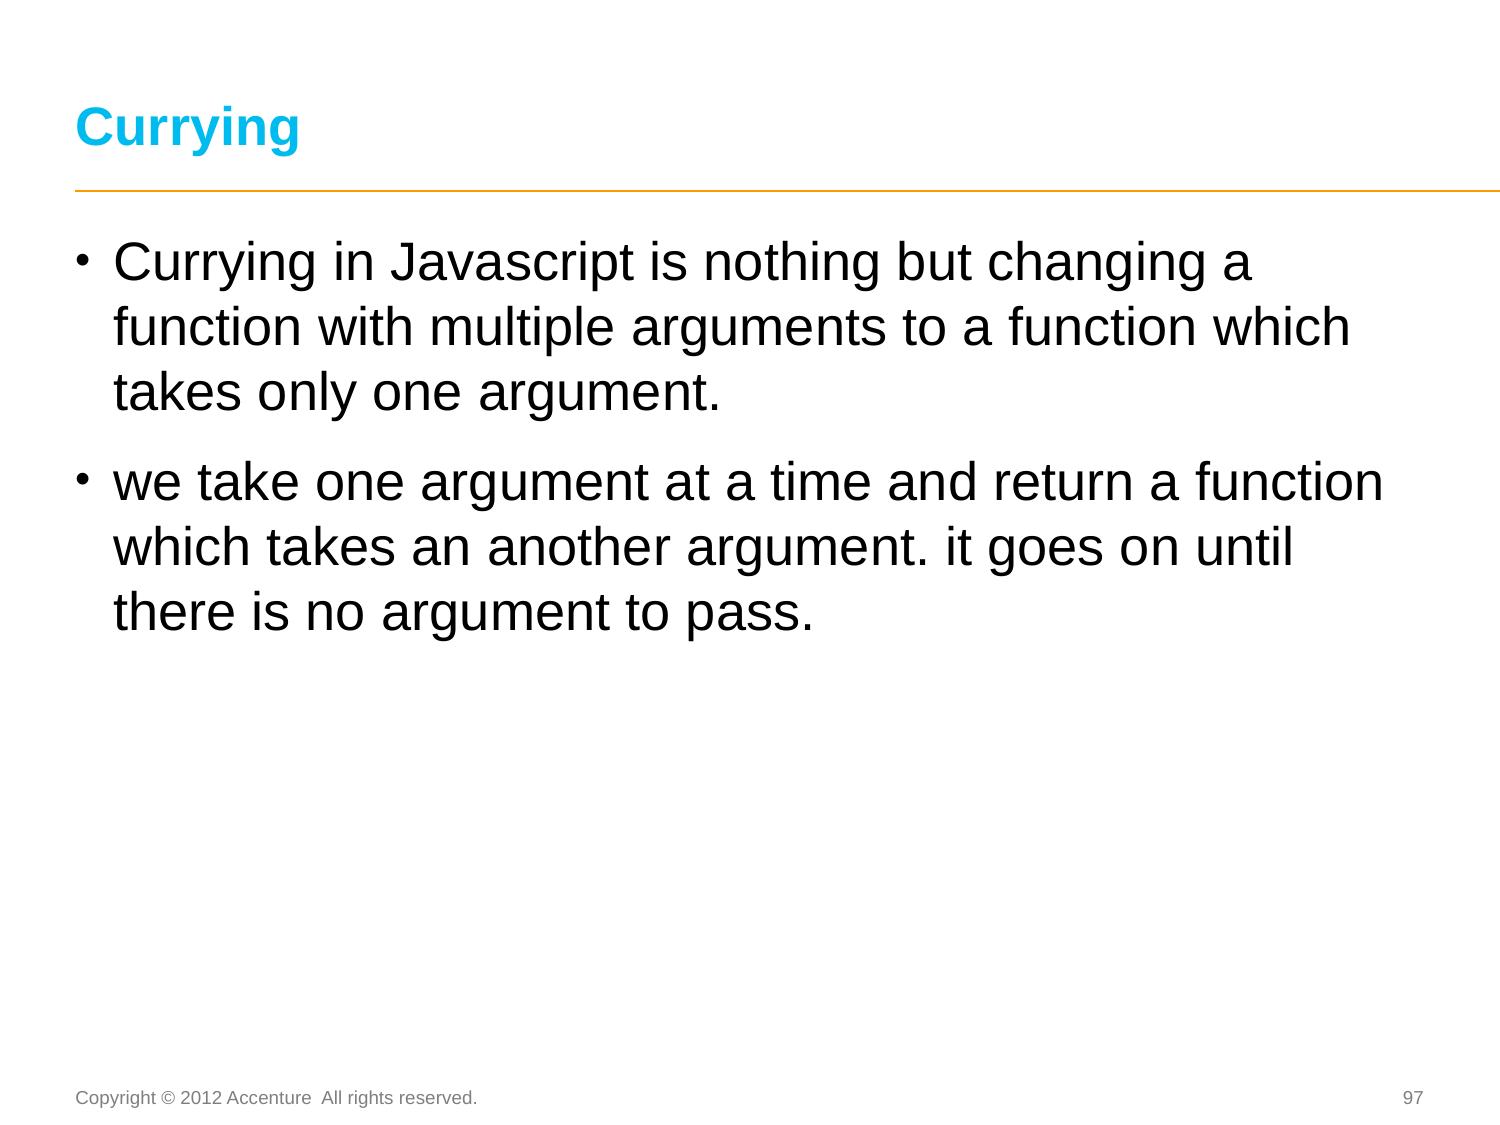

# Currying
Currying in Javascript is nothing but changing a function with multiple arguments to a function which takes only one argument.
we take one argument at a time and return a function which takes an another argument. it goes on until there is no argument to pass.